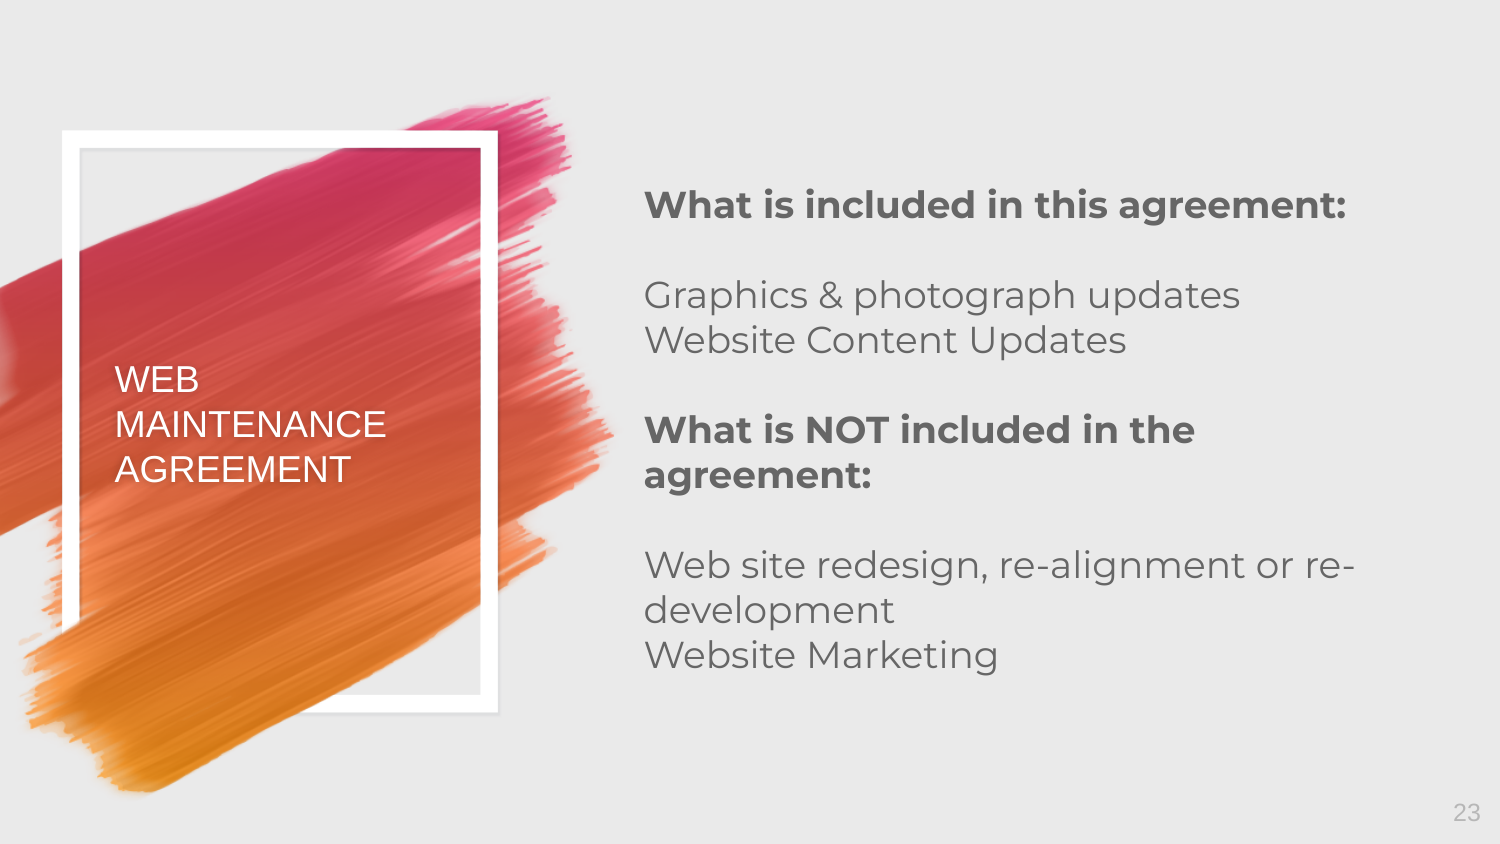

# WEB MAINTENANCE AGREEMENT
What is included in this agreement:

Graphics & photograph updates
Website Content Updates

What is NOT included in the agreement:

Web site redesign, re-alignment or re-development
Website Marketing

23